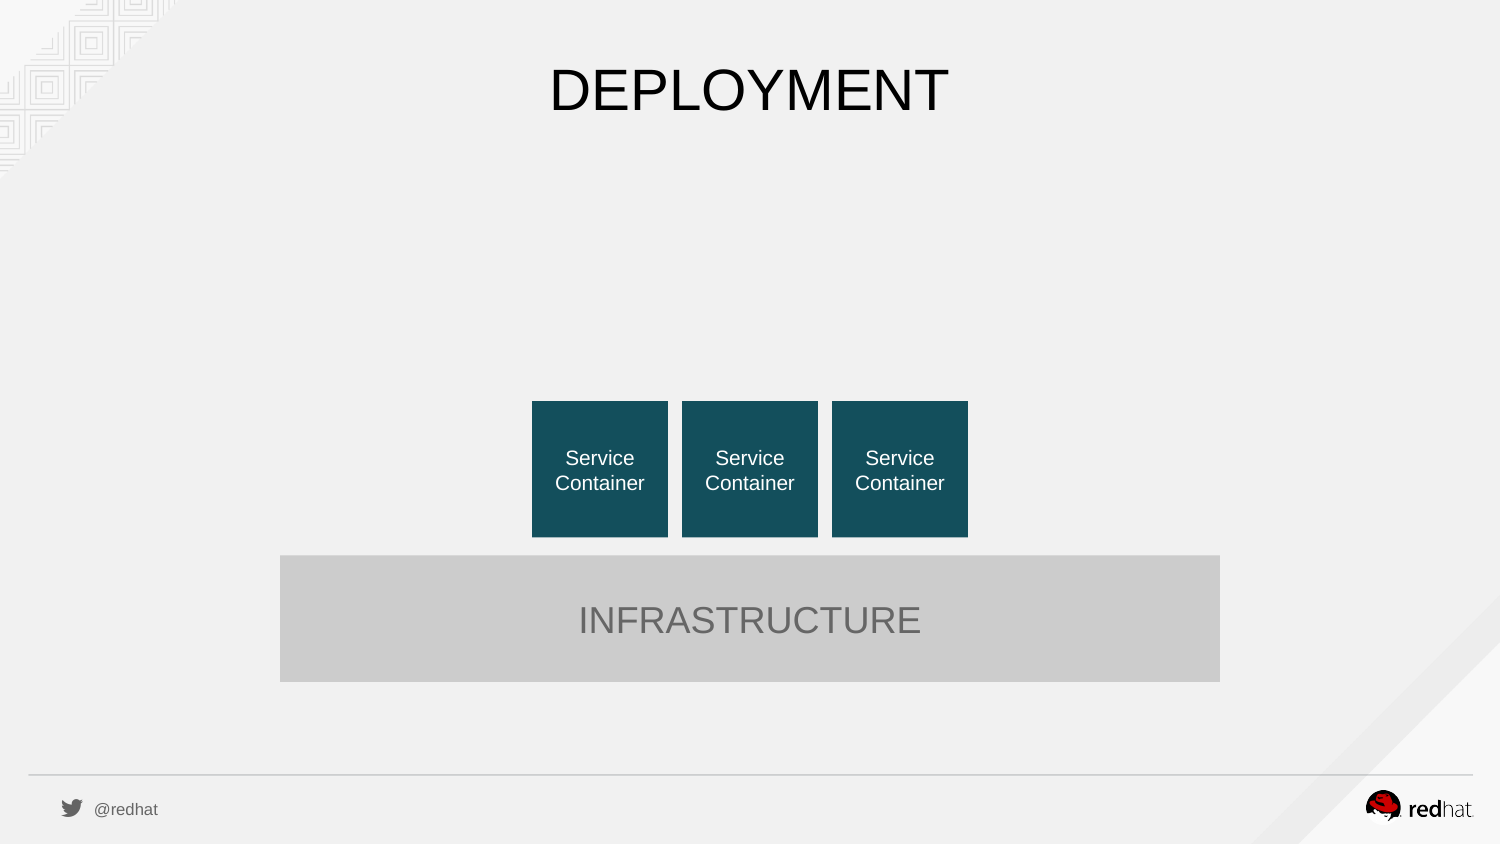

# DEPLOYMENT
Service
Container
Service
Container
Service
Container
INFRASTRUCTURE